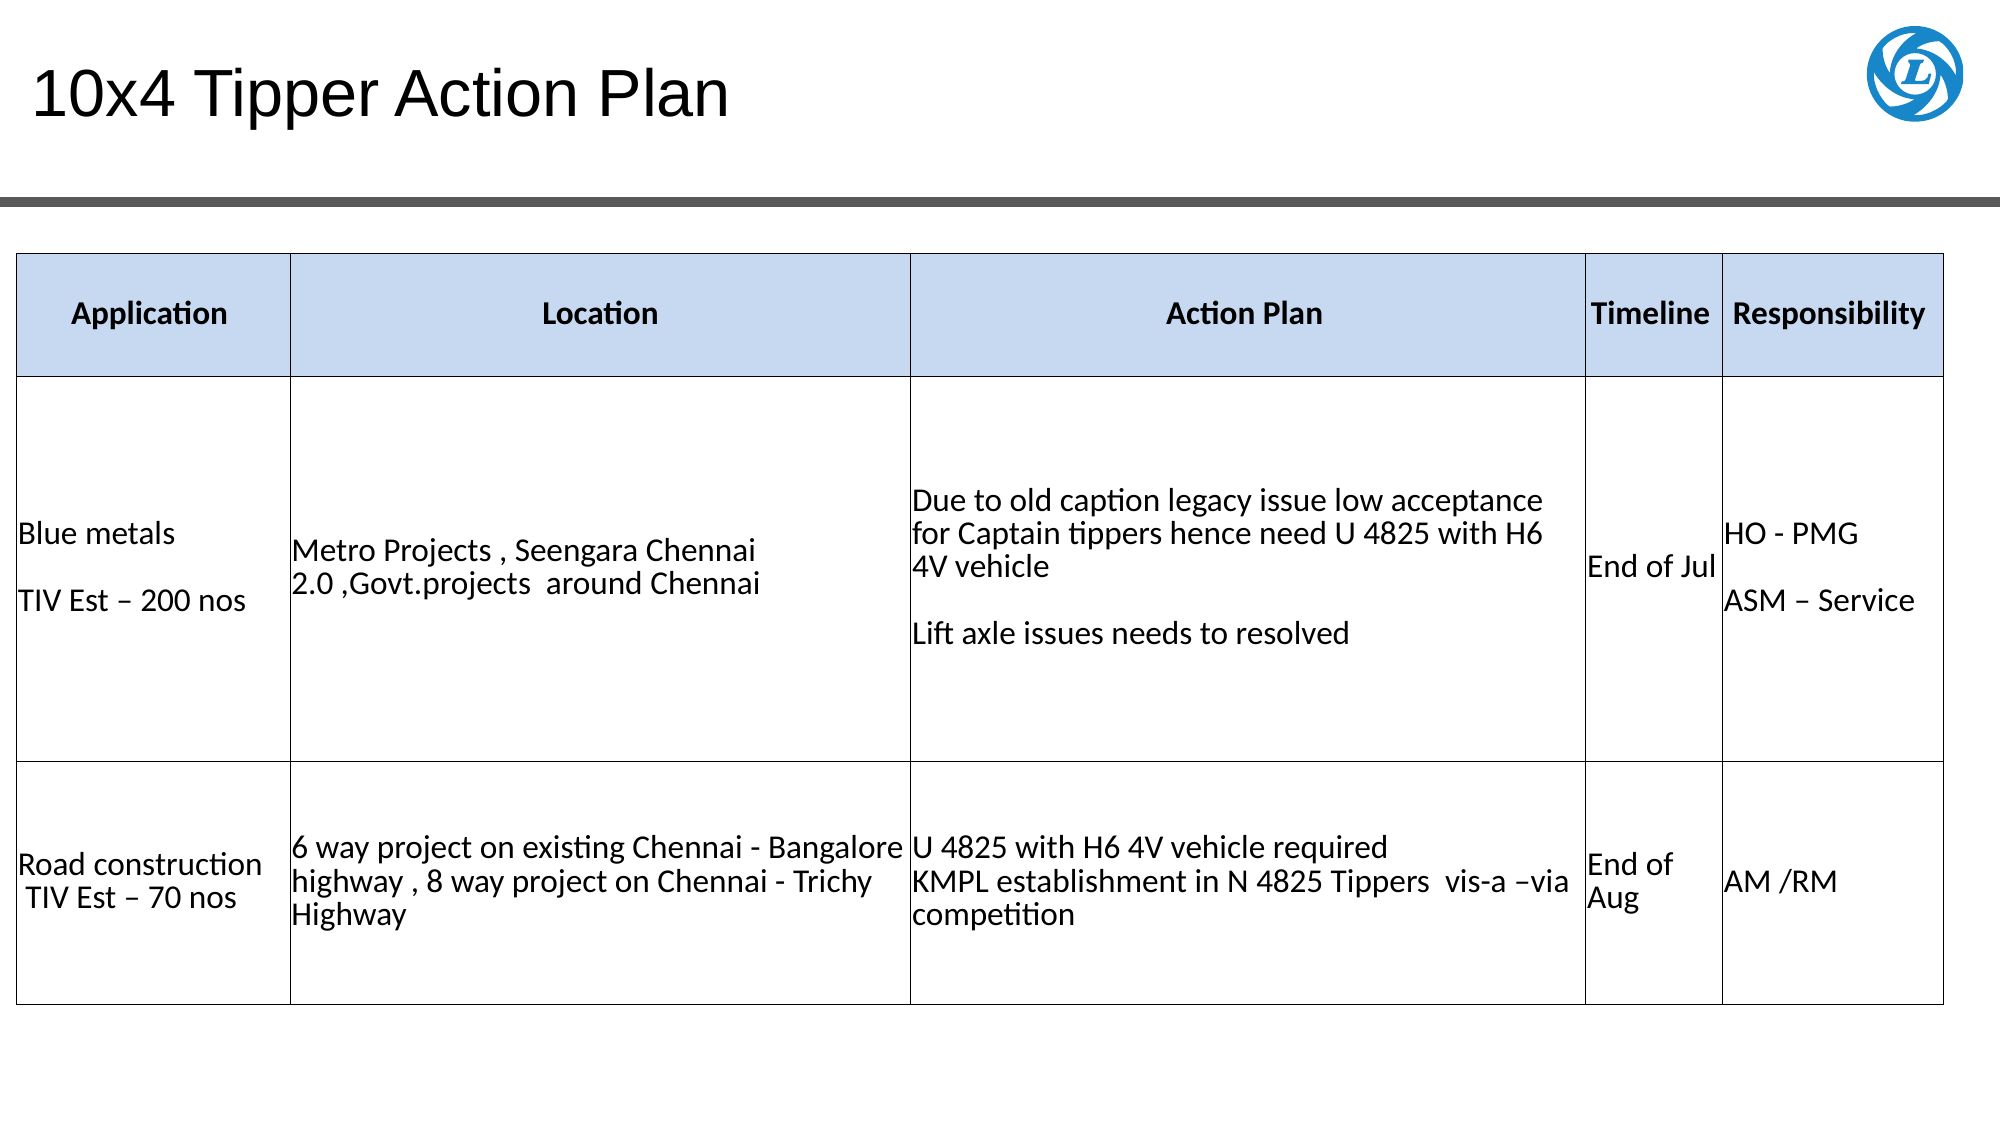

10x4 Tipper Action Plan
| Application | Location | Action Plan | Timeline | Responsibility |
| --- | --- | --- | --- | --- |
| Blue metals TIV Est – 200 nos | Metro Projects , Seengara Chennai 2.0 ,Govt.projects around Chennai | Due to old caption legacy issue low acceptance for Captain tippers hence need U 4825 with H6 4V vehicle Lift axle issues needs to resolved | End of Jul | HO - PMG ASM – Service |
| Road construction TIV Est – 70 nos | 6 way project on existing Chennai - Bangalore highway , 8 way project on Chennai - Trichy Highway | U 4825 with H6 4V vehicle required KMPL establishment in N 4825 Tippers vis-a –via competition | End of Aug | AM /RM |